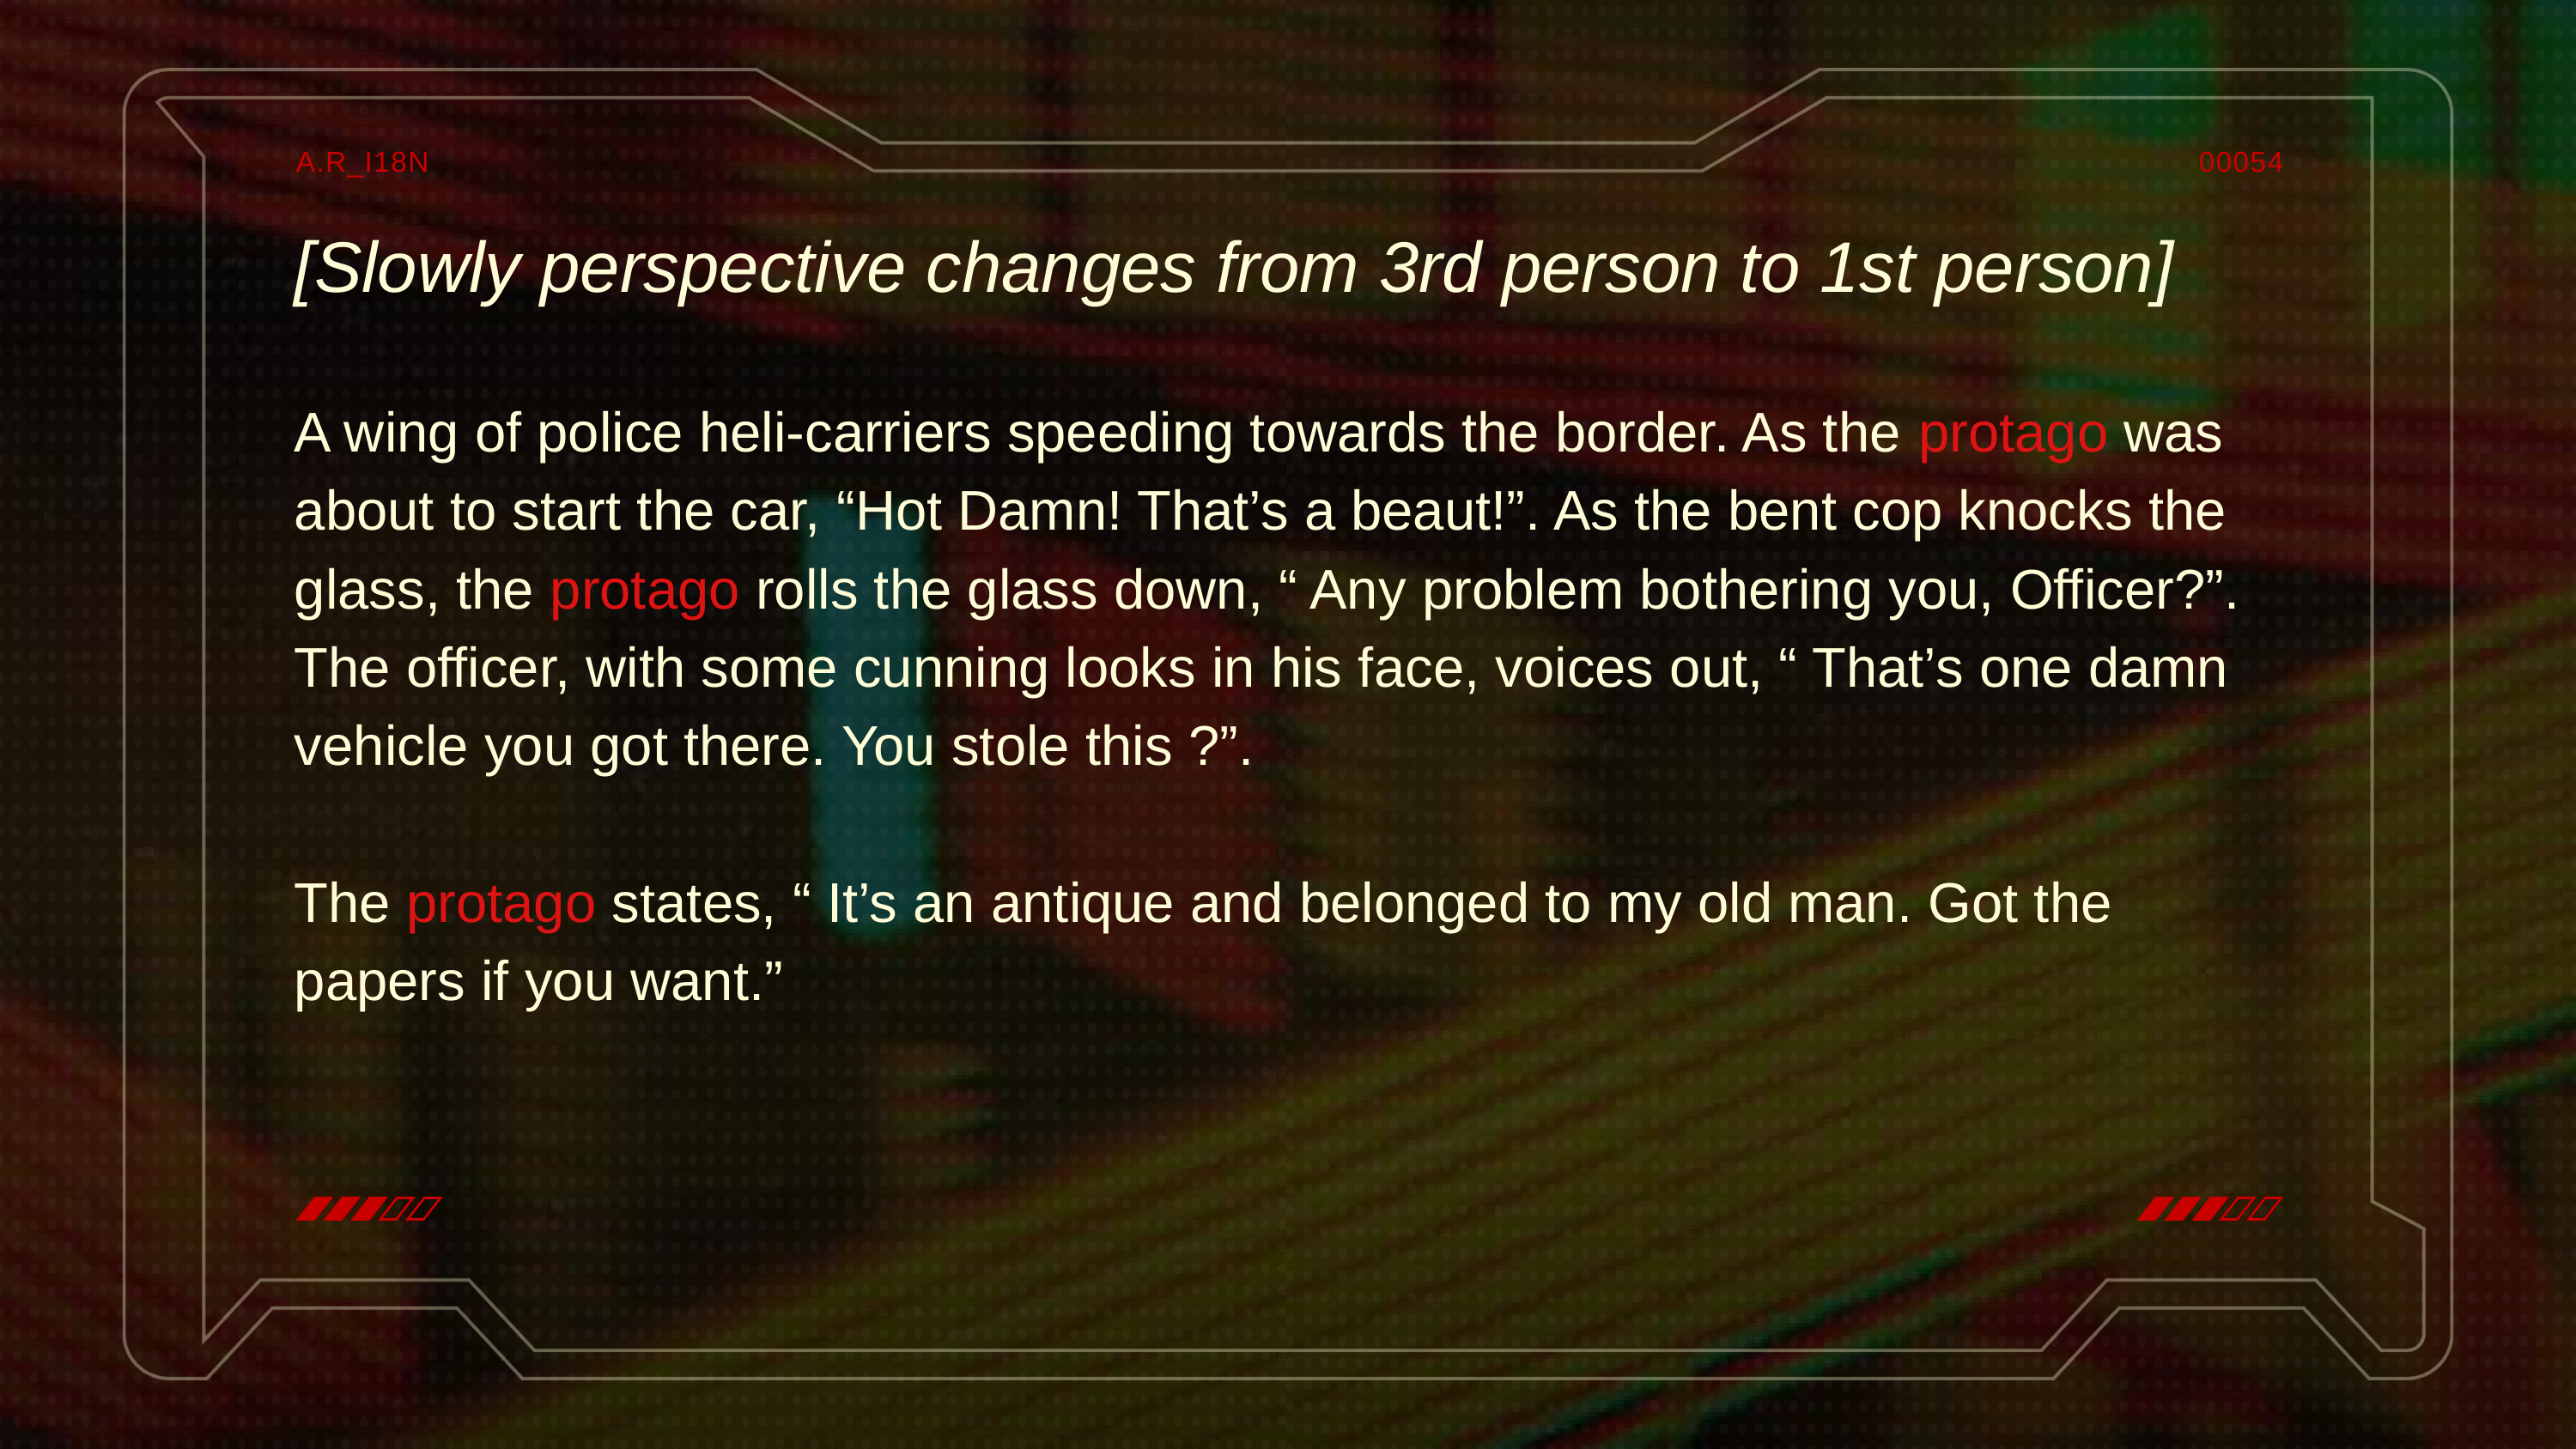

A.R_I18N
00054
[Slowly perspective changes from 3rd person to 1st person]

A wing of police heli-carriers speeding towards the border. As the protago was about to start the car, “Hot Damn! That’s a beaut!”. As the bent cop knocks the glass, the protago rolls the glass down, “ Any problem bothering you, Officer?”.  The officer, with some cunning looks in his face, voices out, “ That’s one damn vehicle you got there. You stole this ?”.

The protago states, “ It’s an antique and belonged to my old man. Got the papers if you want.”